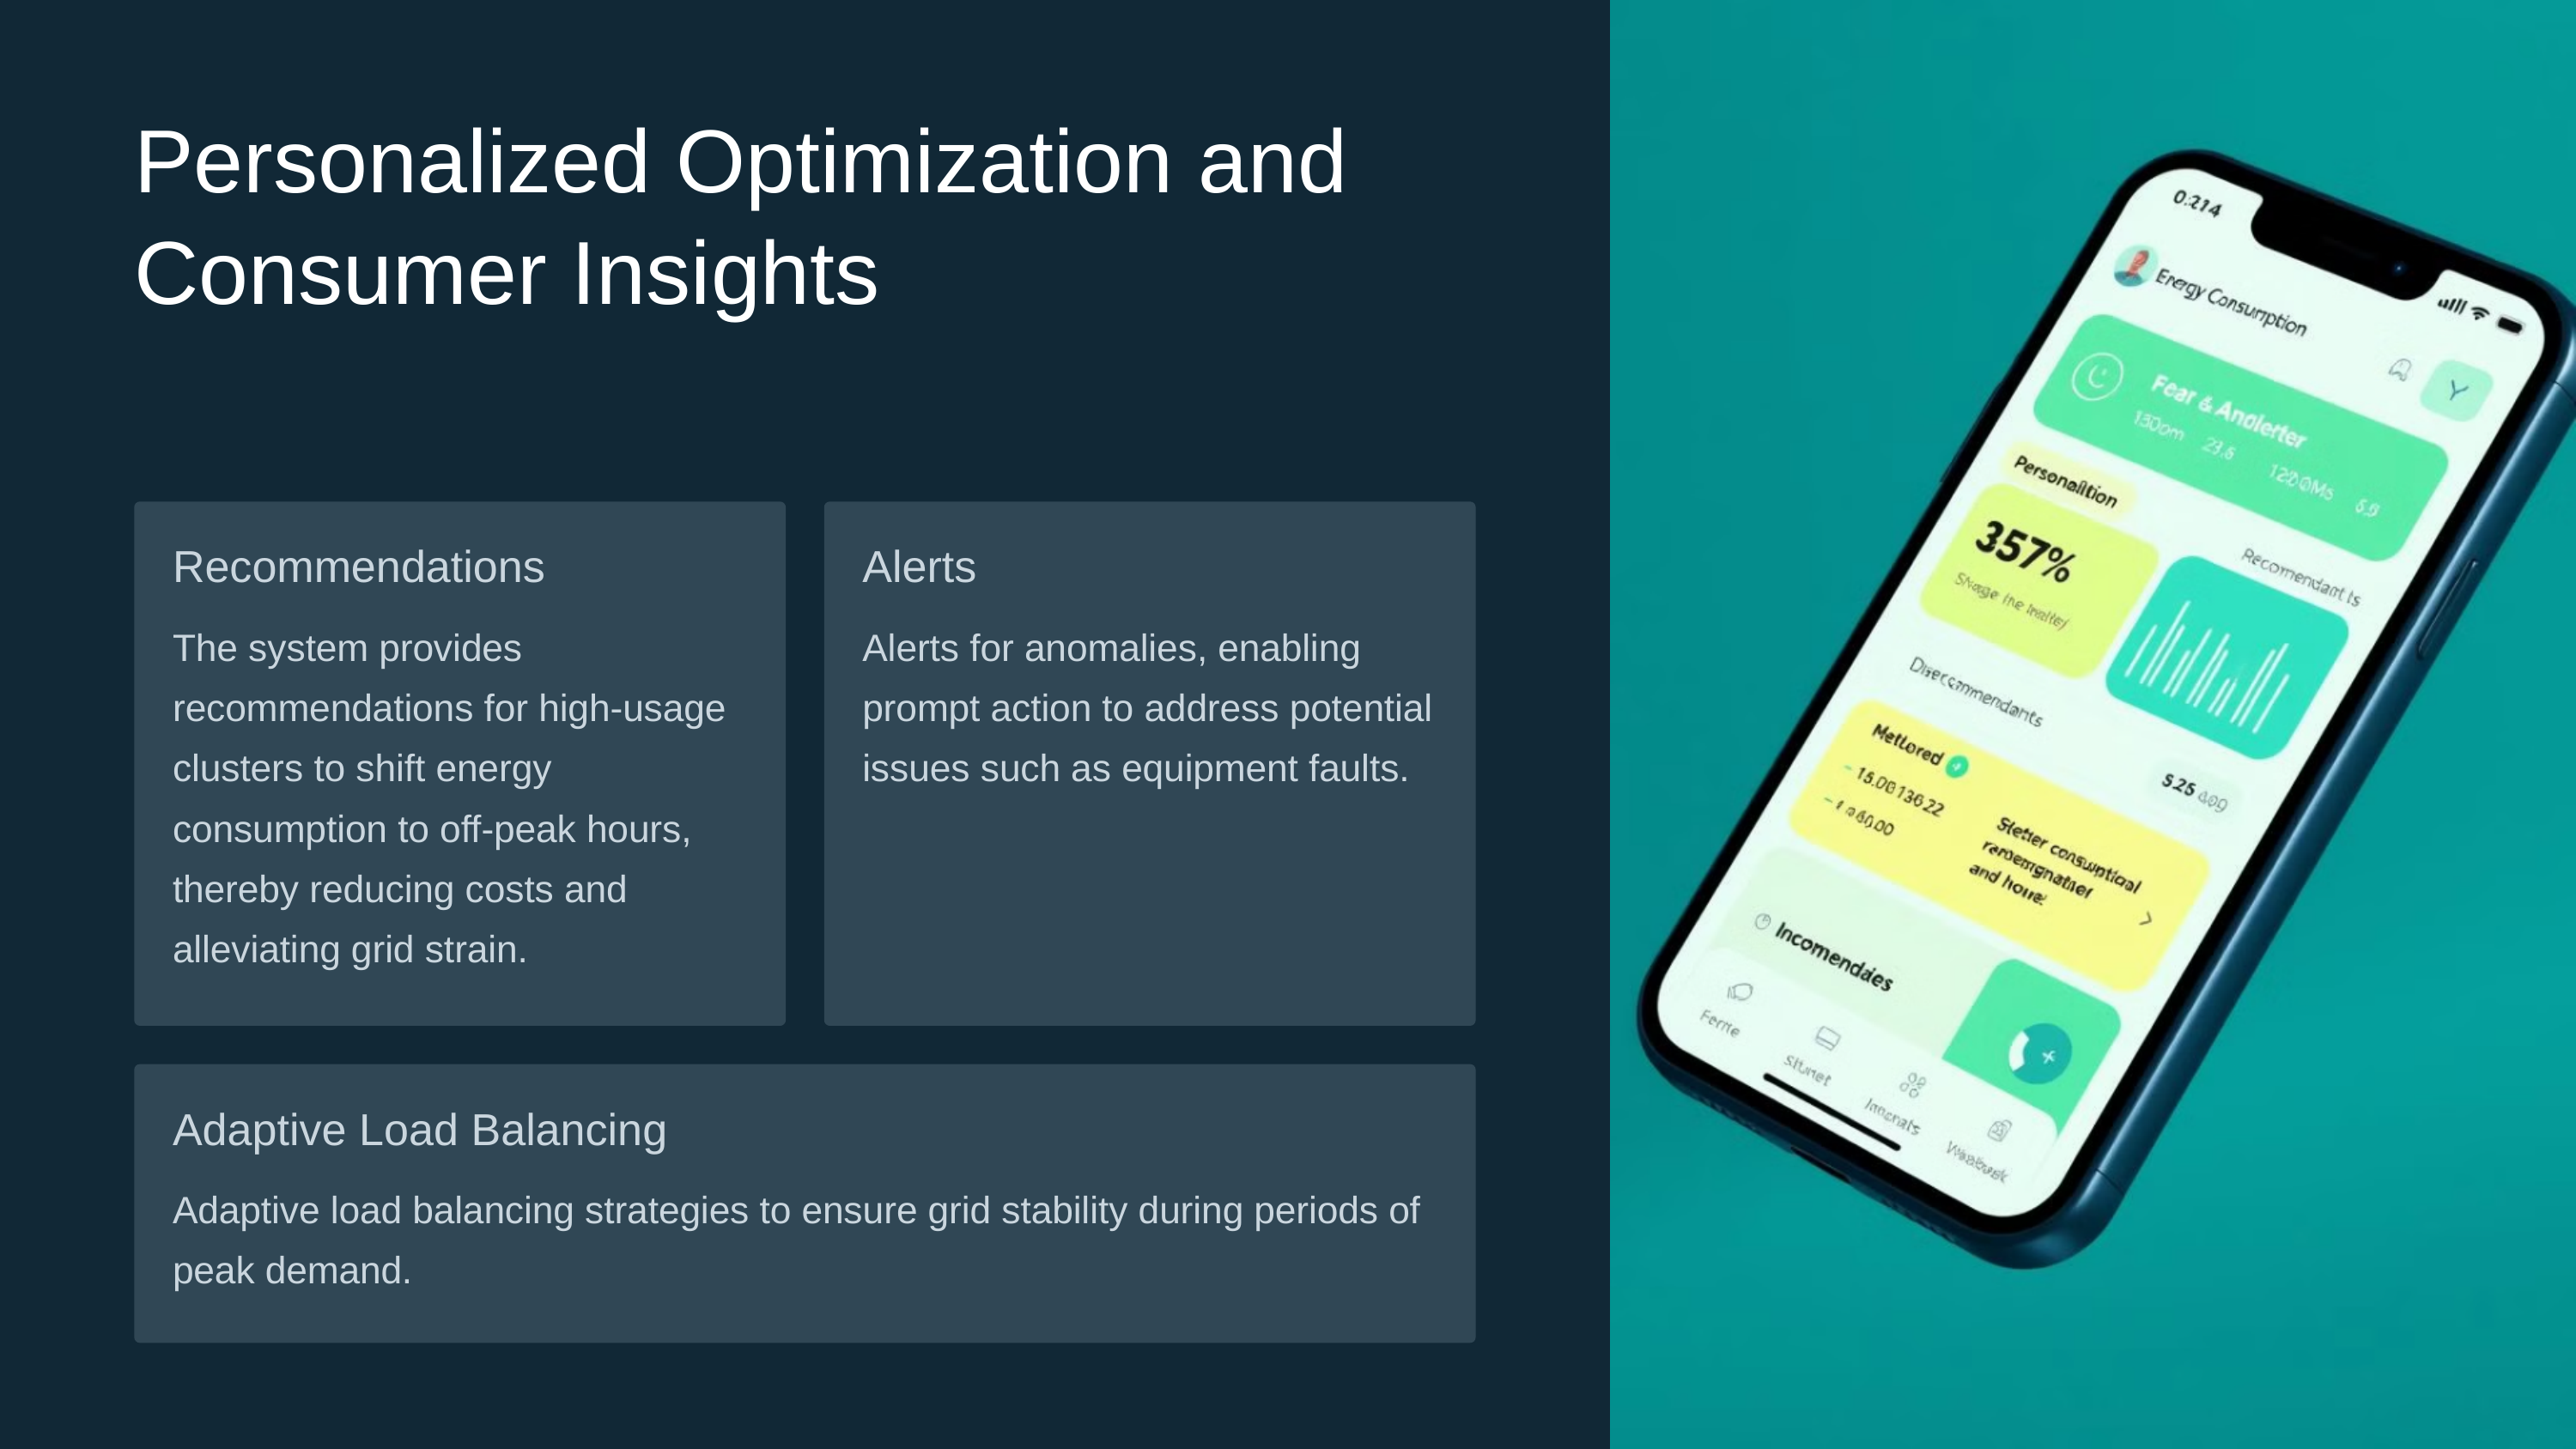

Personalized Optimization and Consumer Insights

Recommendations
Alerts
The system provides recommendations for high-usage clusters to shift energy consumption to off-peak hours, thereby reducing costs and alleviating grid strain.
Alerts for anomalies, enabling prompt action to address potential issues such as equipment faults.

Adaptive Load Balancing
Adaptive load balancing strategies to ensure grid stability during periods of peak demand.